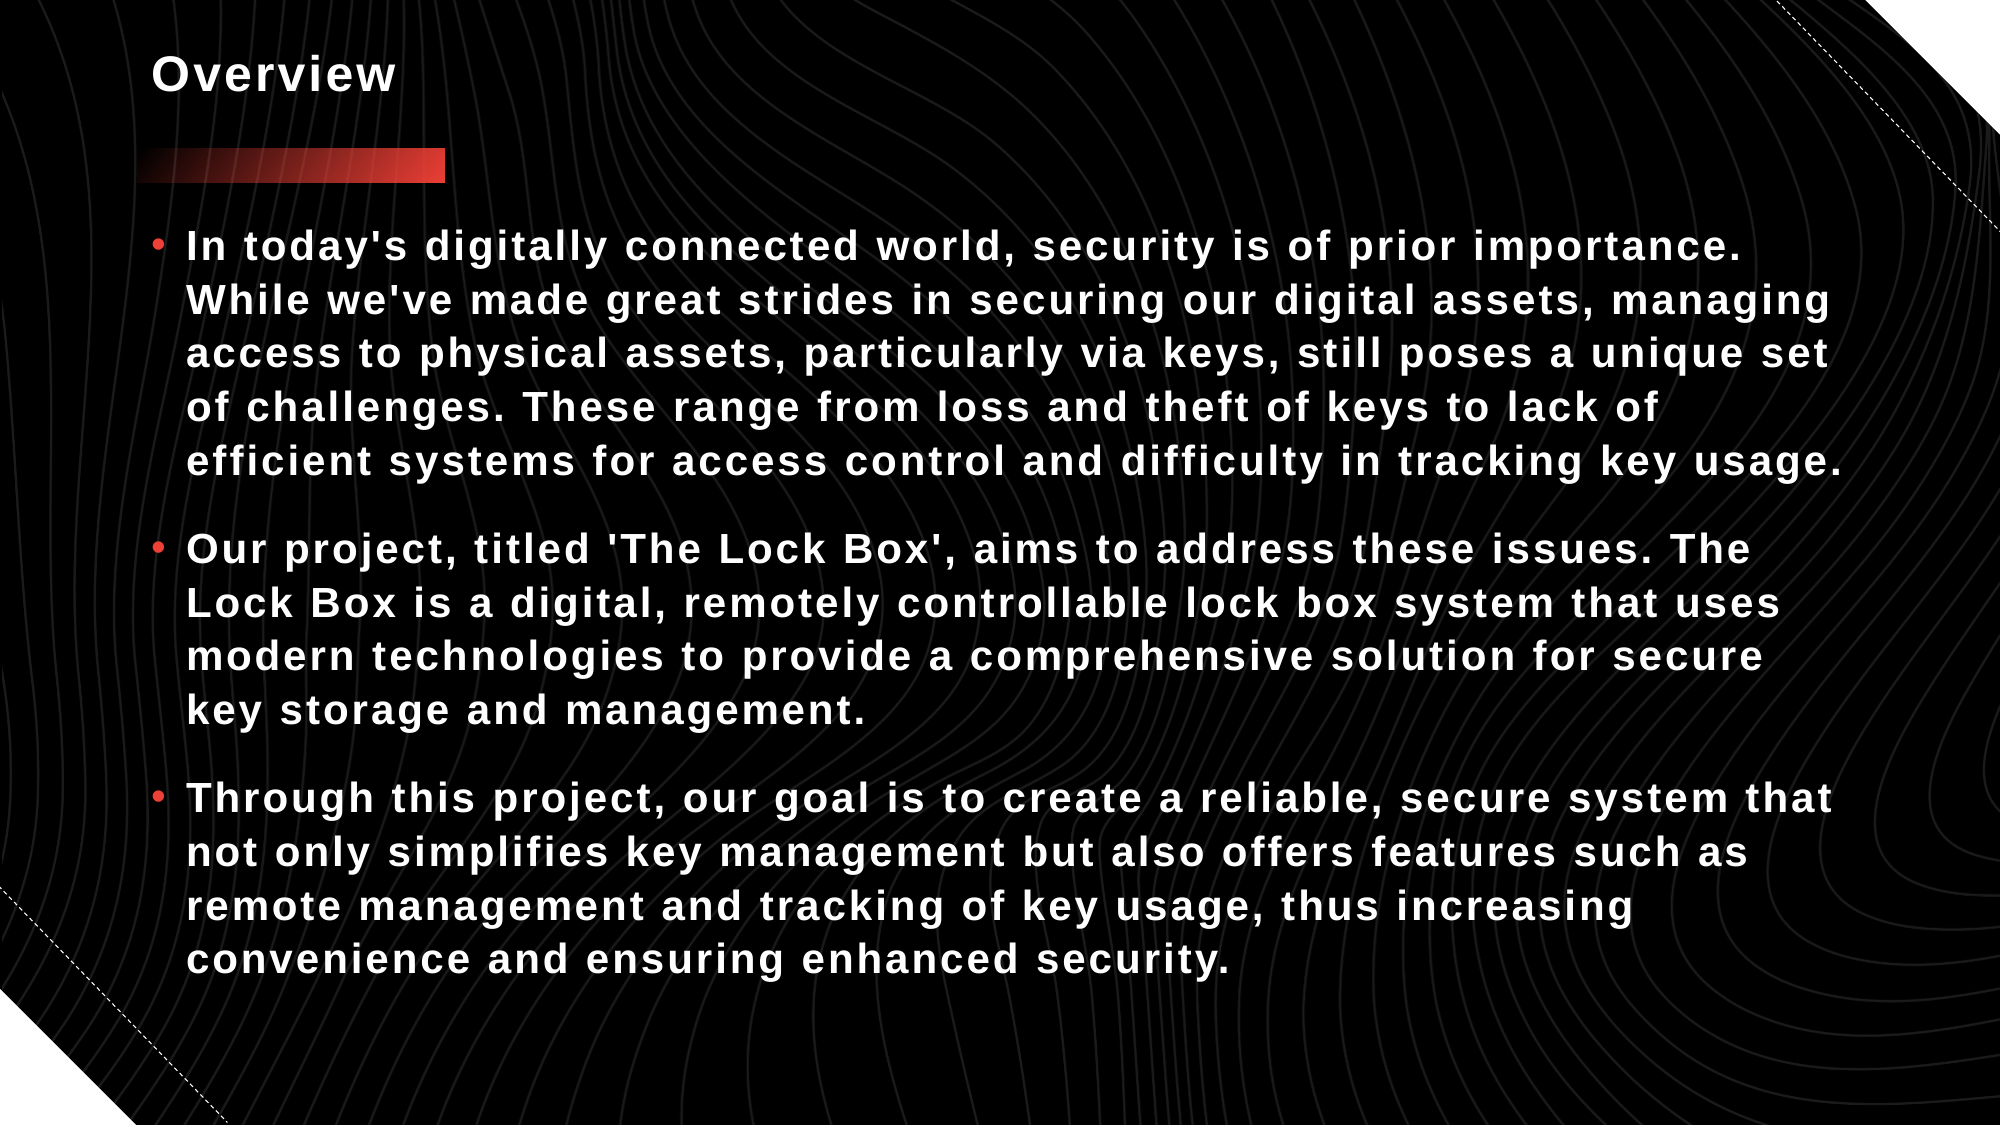

# Overview
In today's digitally connected world, security is of prior importance. While we've made great strides in securing our digital assets, managing access to physical assets, particularly via keys, still poses a unique set of challenges. These range from loss and theft of keys to lack of efficient systems for access control and difficulty in tracking key usage.
Our project, titled 'The Lock Box', aims to address these issues. The Lock Box is a digital, remotely controllable lock box system that uses modern technologies to provide a comprehensive solution for secure key storage and management.
Through this project, our goal is to create a reliable, secure system that not only simplifies key management but also offers features such as remote management and tracking of key usage, thus increasing convenience and ensuring enhanced security.